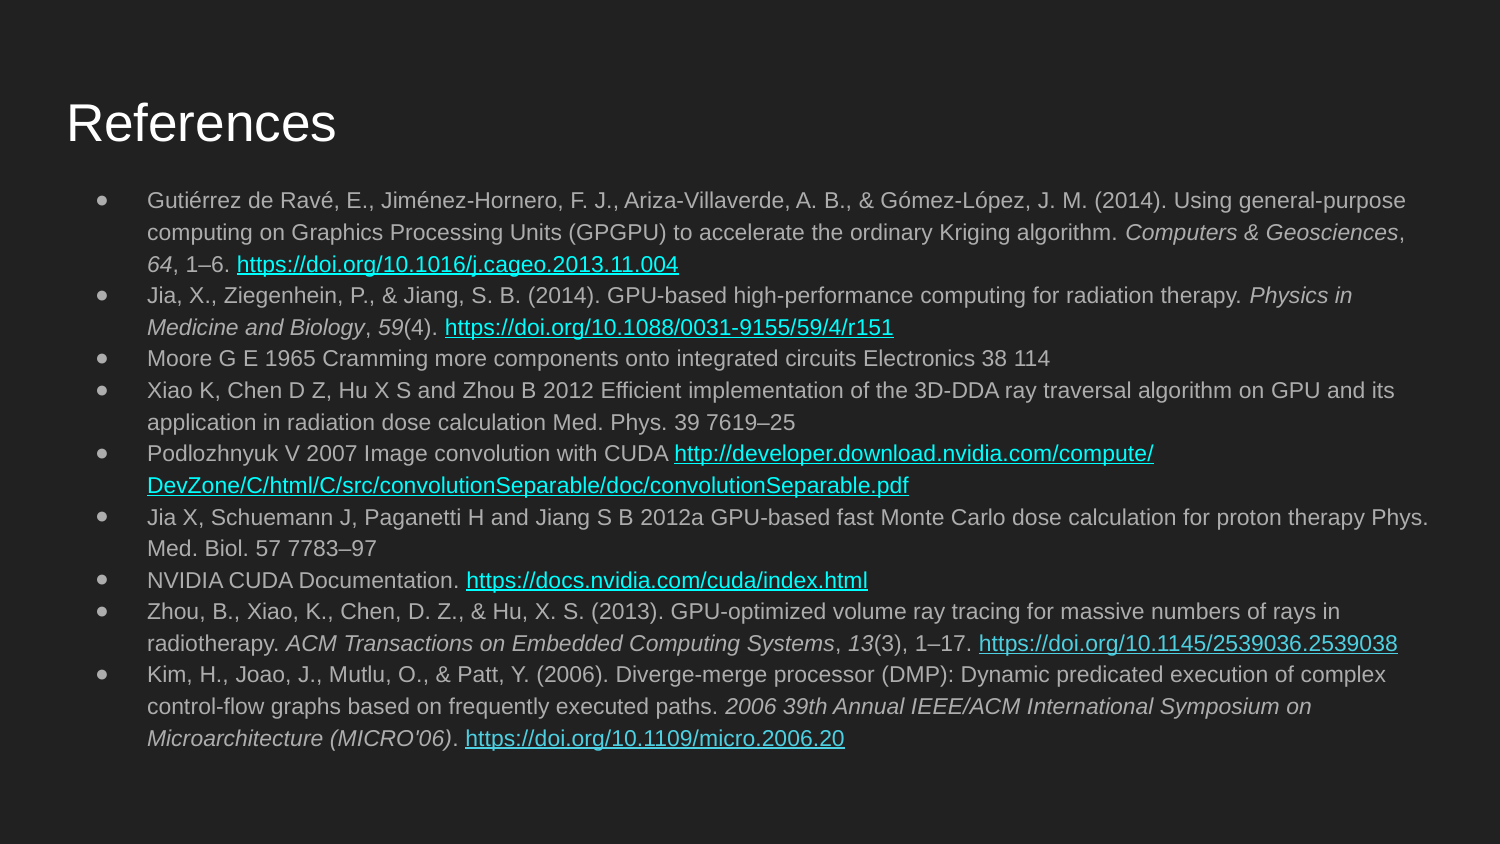

# References
Gutiérrez de Ravé, E., Jiménez-Hornero, F. J., Ariza-Villaverde, A. B., & Gómez-López, J. M. (2014). Using general-purpose computing on Graphics Processing Units (GPGPU) to accelerate the ordinary Kriging algorithm. Computers & Geosciences, 64, 1–6. https://doi.org/10.1016/j.cageo.2013.11.004
Jia, X., Ziegenhein, P., & Jiang, S. B. (2014). GPU-based high-performance computing for radiation therapy. Physics in Medicine and Biology, 59(4). https://doi.org/10.1088/0031-9155/59/4/r151
Moore G E 1965 Cramming more components onto integrated circuits Electronics 38 114
Xiao K, Chen D Z, Hu X S and Zhou B 2012 Efficient implementation of the 3D-DDA ray traversal algorithm on GPU and its application in radiation dose calculation Med. Phys. 39 7619–25
Podlozhnyuk V 2007 Image convolution with CUDA http://developer.download.nvidia.com/compute/DevZone/C/html/C/src/convolutionSeparable/doc/convolutionSeparable.pdf
Jia X, Schuemann J, Paganetti H and Jiang S B 2012a GPU-based fast Monte Carlo dose calculation for proton therapy Phys. Med. Biol. 57 7783–97
NVIDIA CUDA Documentation. https://docs.nvidia.com/cuda/index.html
Zhou, B., Xiao, K., Chen, D. Z., & Hu, X. S. (2013). GPU-optimized volume ray tracing for massive numbers of rays in radiotherapy. ACM Transactions on Embedded Computing Systems, 13(3), 1–17. https://doi.org/10.1145/2539036.2539038
Kim, H., Joao, J., Mutlu, O., & Patt, Y. (2006). Diverge-merge processor (DMP): Dynamic predicated execution of complex control-flow graphs based on frequently executed paths. 2006 39th Annual IEEE/ACM International Symposium on Microarchitecture (MICRO'06). https://doi.org/10.1109/micro.2006.20